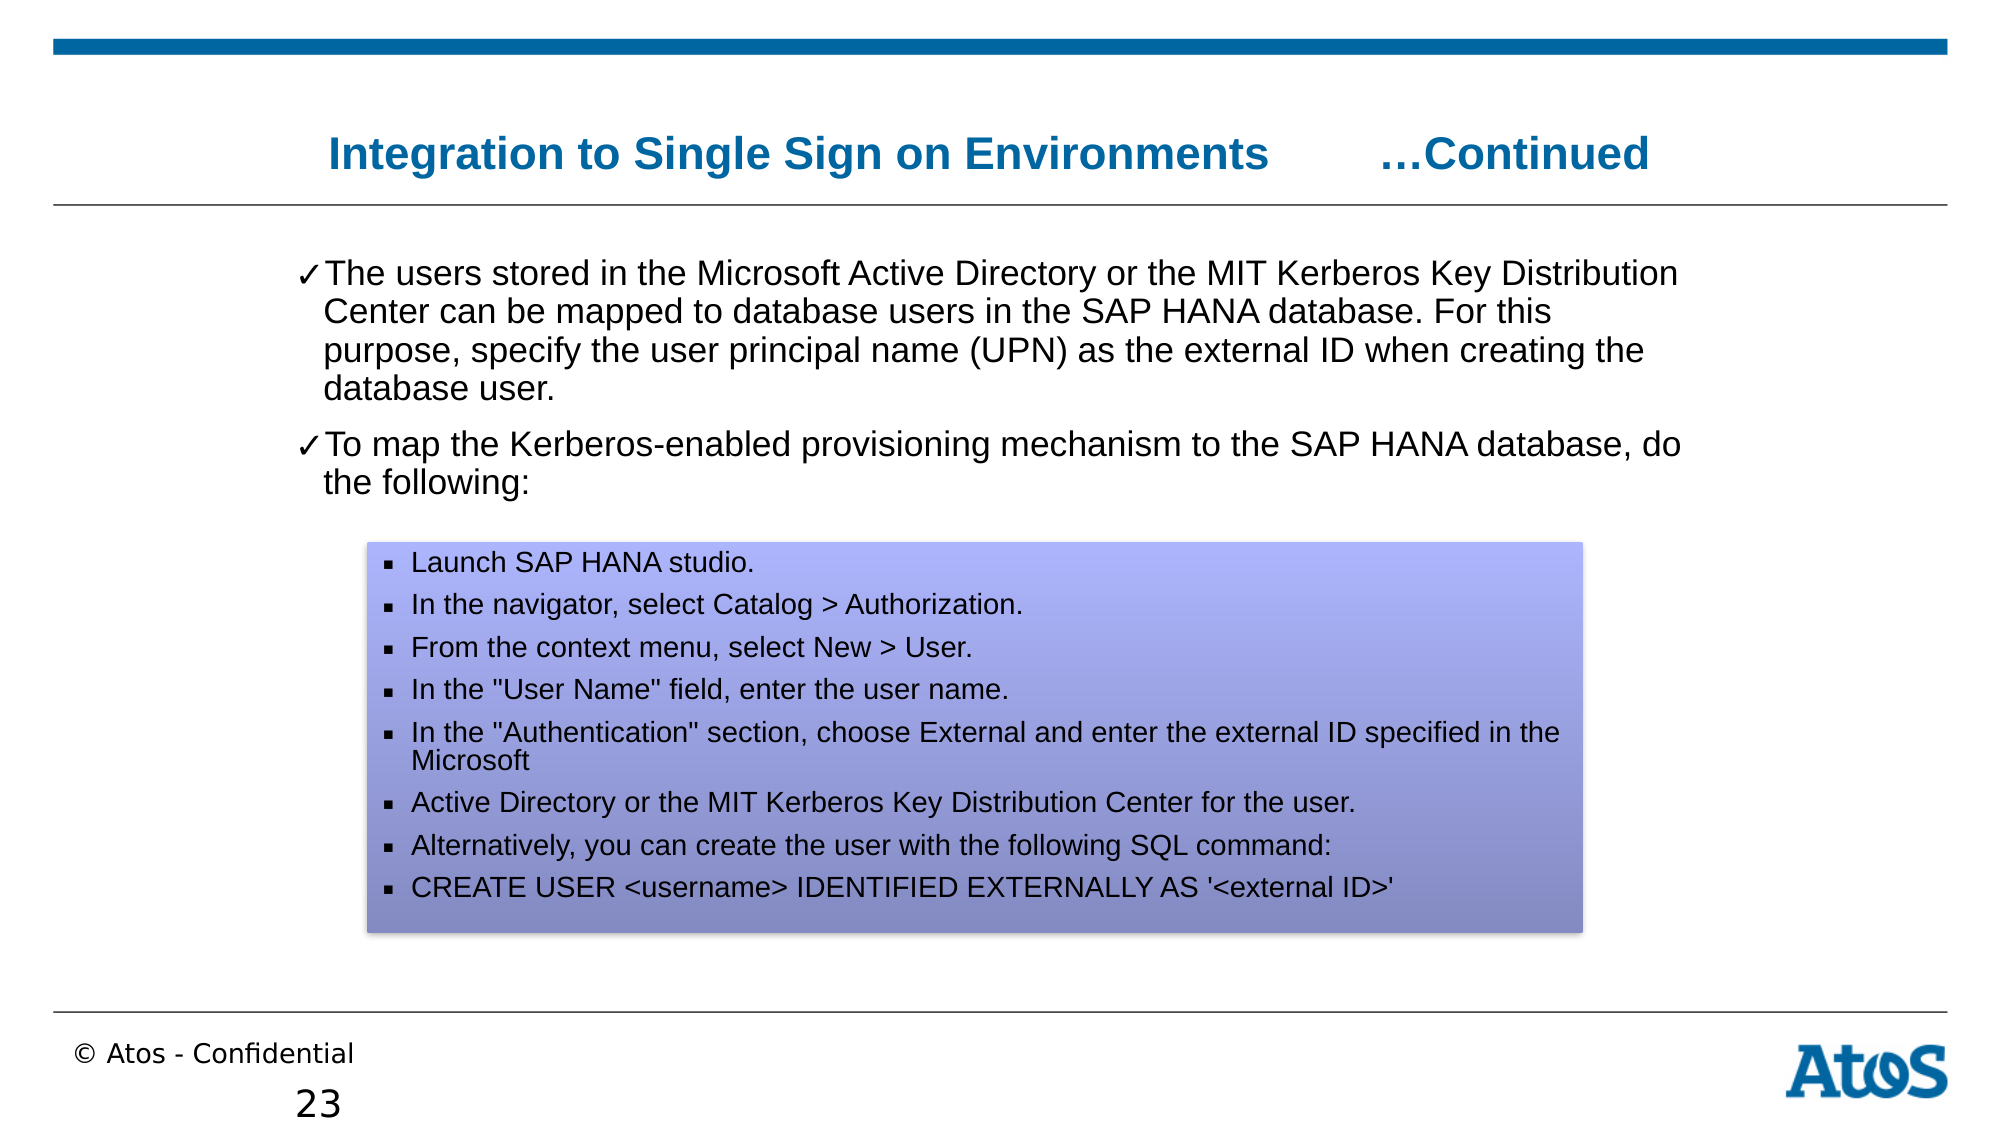

Integration to Single Sign on Environments	…Continued
The users stored in the Microsoft Active Directory or the MIT Kerberos Key Distribution Center can be mapped to database users in the SAP HANA database. For this purpose, specify the user principal name (UPN) as the external ID when creating the database user.
To map the Kerberos-enabled provisioning mechanism to the SAP HANA database, do the following:
Launch SAP HANA studio.
In the navigator, select Catalog > Authorization.
From the context menu, select New > User.
In the "User Name" field, enter the user name.
In the "Authentication" section, choose External and enter the external ID specified in the Microsoft
Active Directory or the MIT Kerberos Key Distribution Center for the user.
Alternatively, you can create the user with the following SQL command:
CREATE USER <username> IDENTIFIED EXTERNALLY AS '<external ID>'
23